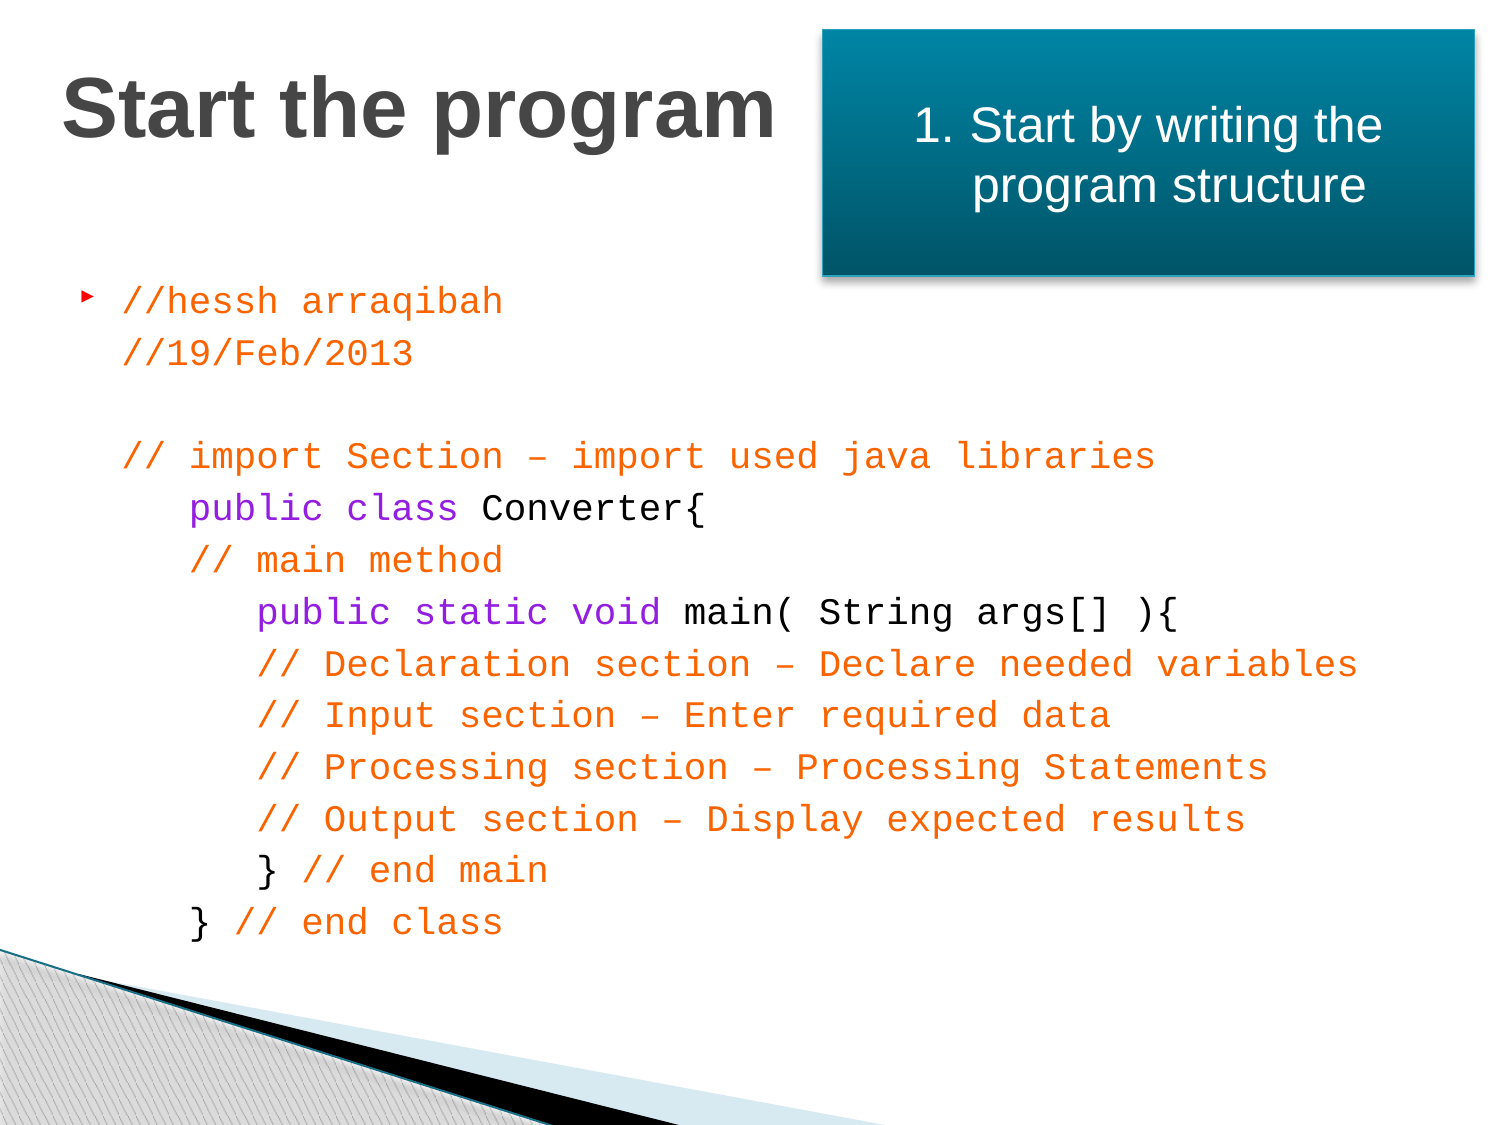

# Start the program
Start by writing the program structure
//hessh arraqibah
//19/Feb/2013
// import Section – import used java libraries
   public class Converter{
   // main method
      public static void main( String args[] ){
      // Declaration section – Declare needed variables
      // Input section – Enter required data
      // Processing section – Processing Statements
      // Output section – Display expected results
      } // end main
   } // end class